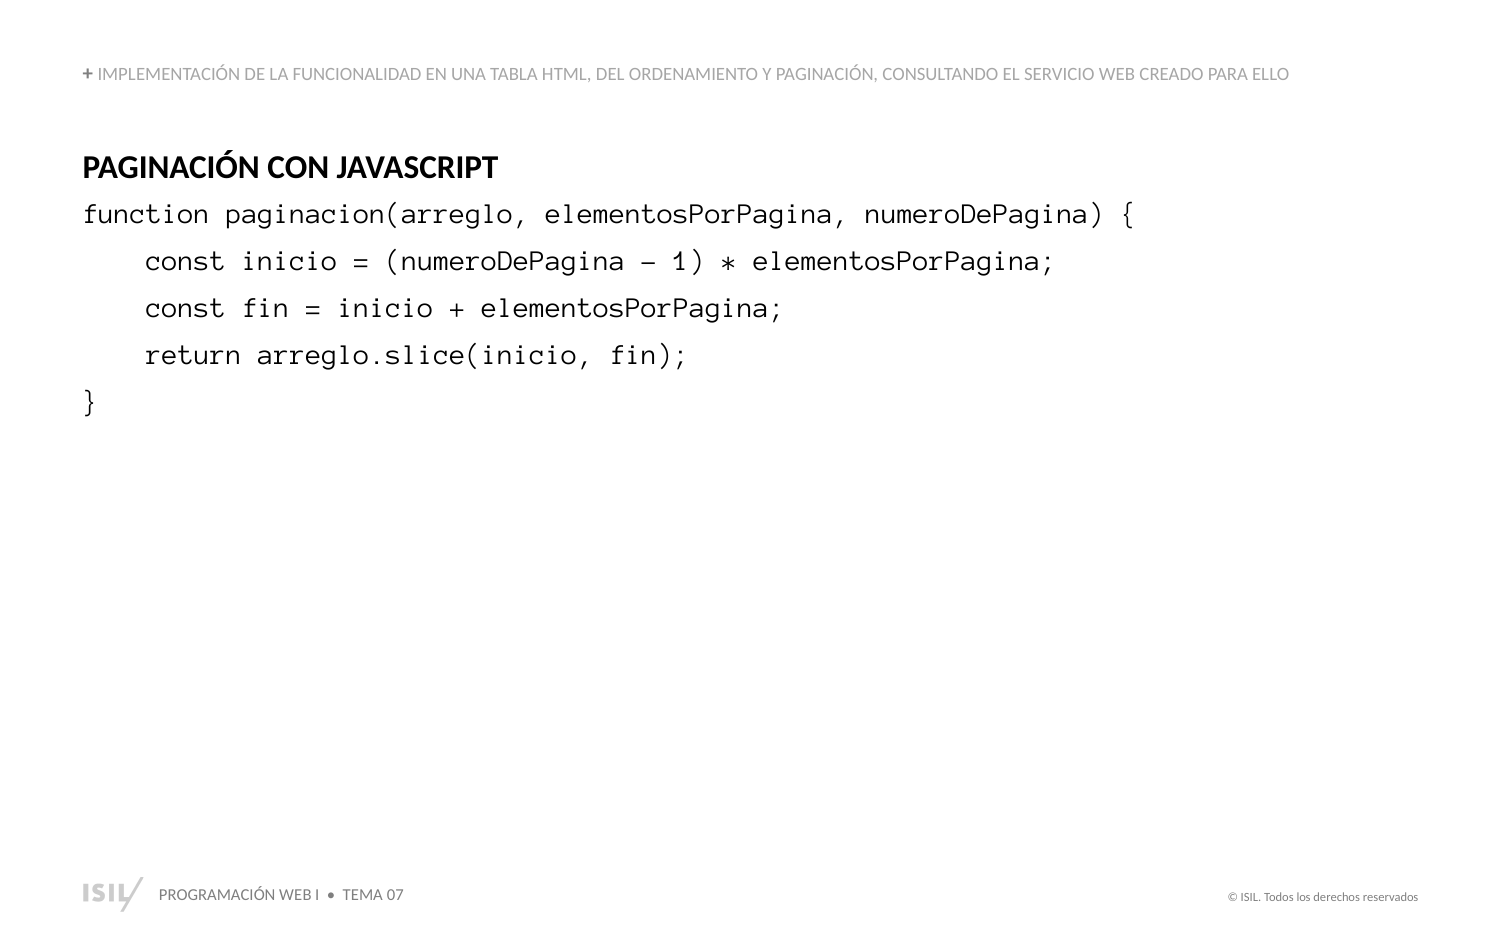

+ IMPLEMENTACIÓN DE LA FUNCIONALIDAD EN UNA TABLA HTML, DEL ORDENAMIENTO Y PAGINACIÓN, CONSULTANDO EL SERVICIO WEB CREADO PARA ELLO
PAGINACIÓN CON JAVASCRIPT
function paginacion(arreglo, elementosPorPagina, numeroDePagina) {
    const inicio = (numeroDePagina - 1) * elementosPorPagina;
    const fin = inicio + elementosPorPagina;
    return arreglo.slice(inicio, fin);
}